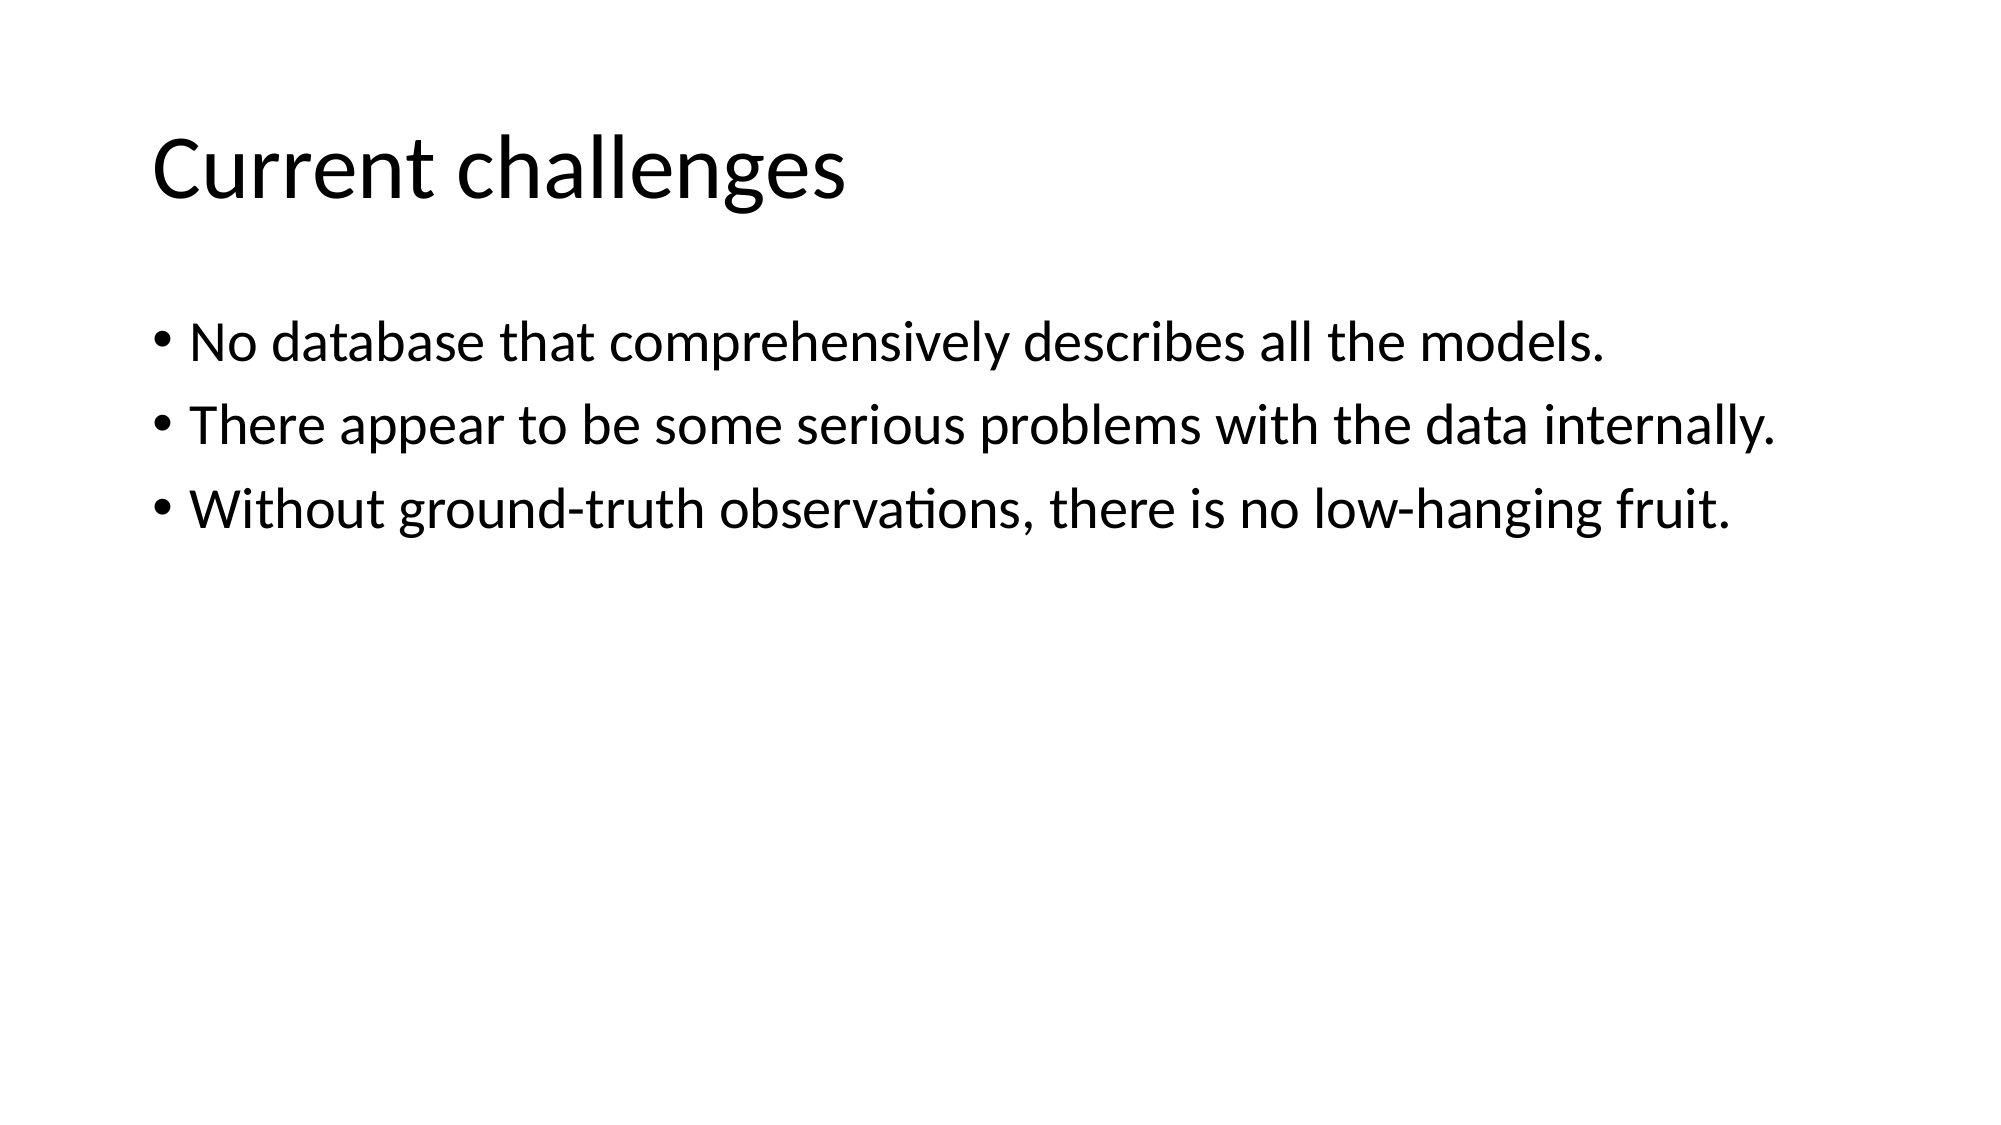

# Current challenges
No database that comprehensively describes all the models.
There appear to be some serious problems with the data internally.
Without ground-truth observations, there is no low-hanging fruit.